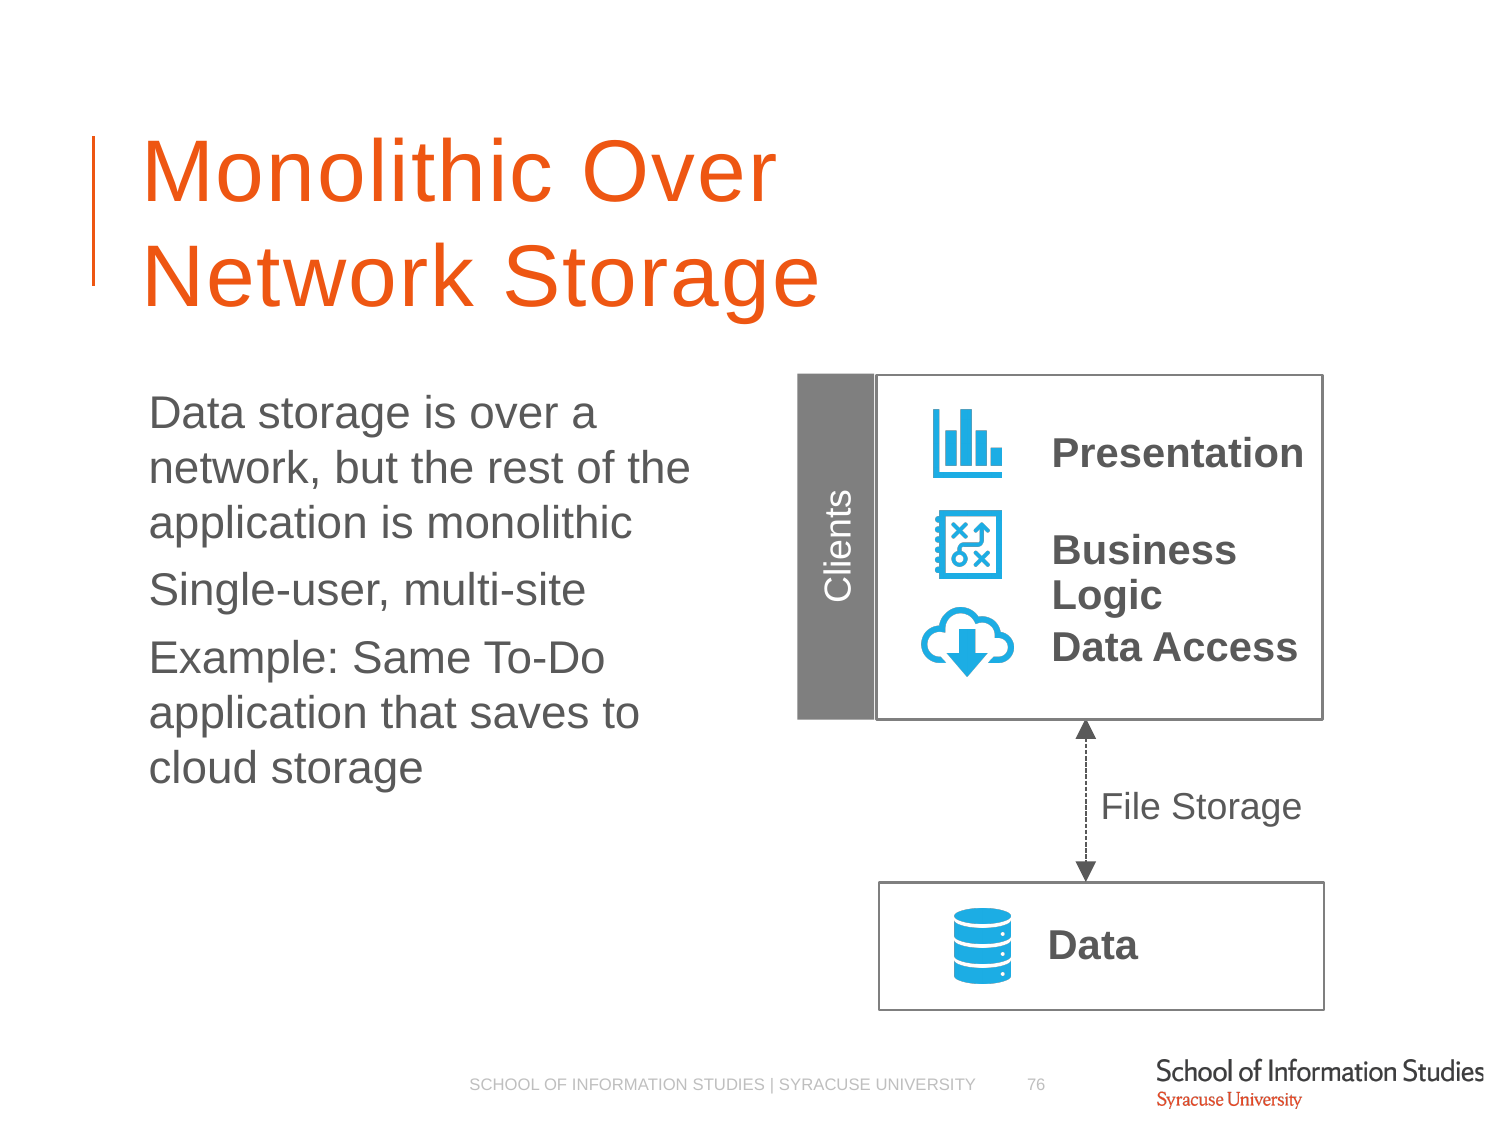

# Monolithic Over Network Storage
Data storage is over a network, but the rest of the application is monolithic
Single-user, multi-site
Example: Same To-Do application that saves to cloud storage

Presentation

Business Logic

Data Access
Clients
File Storage

Data
School of Information Studies | Syracuse University
76